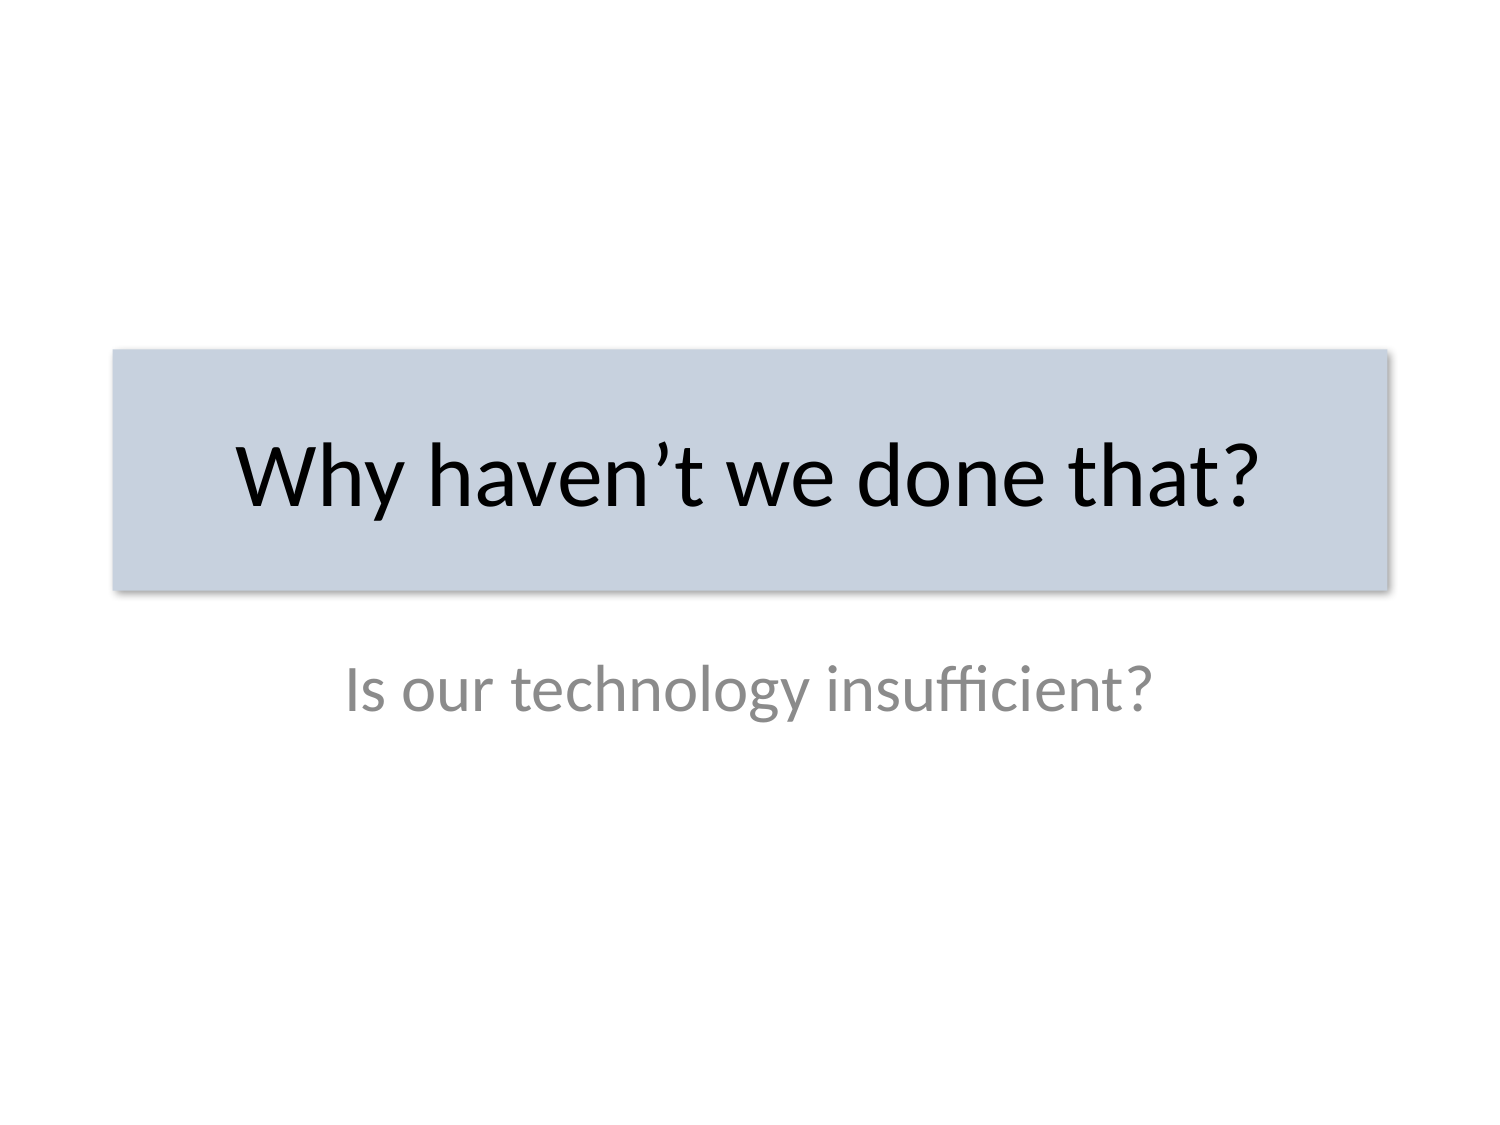

# Why haven’t we done that?
Is our technology insufficient?